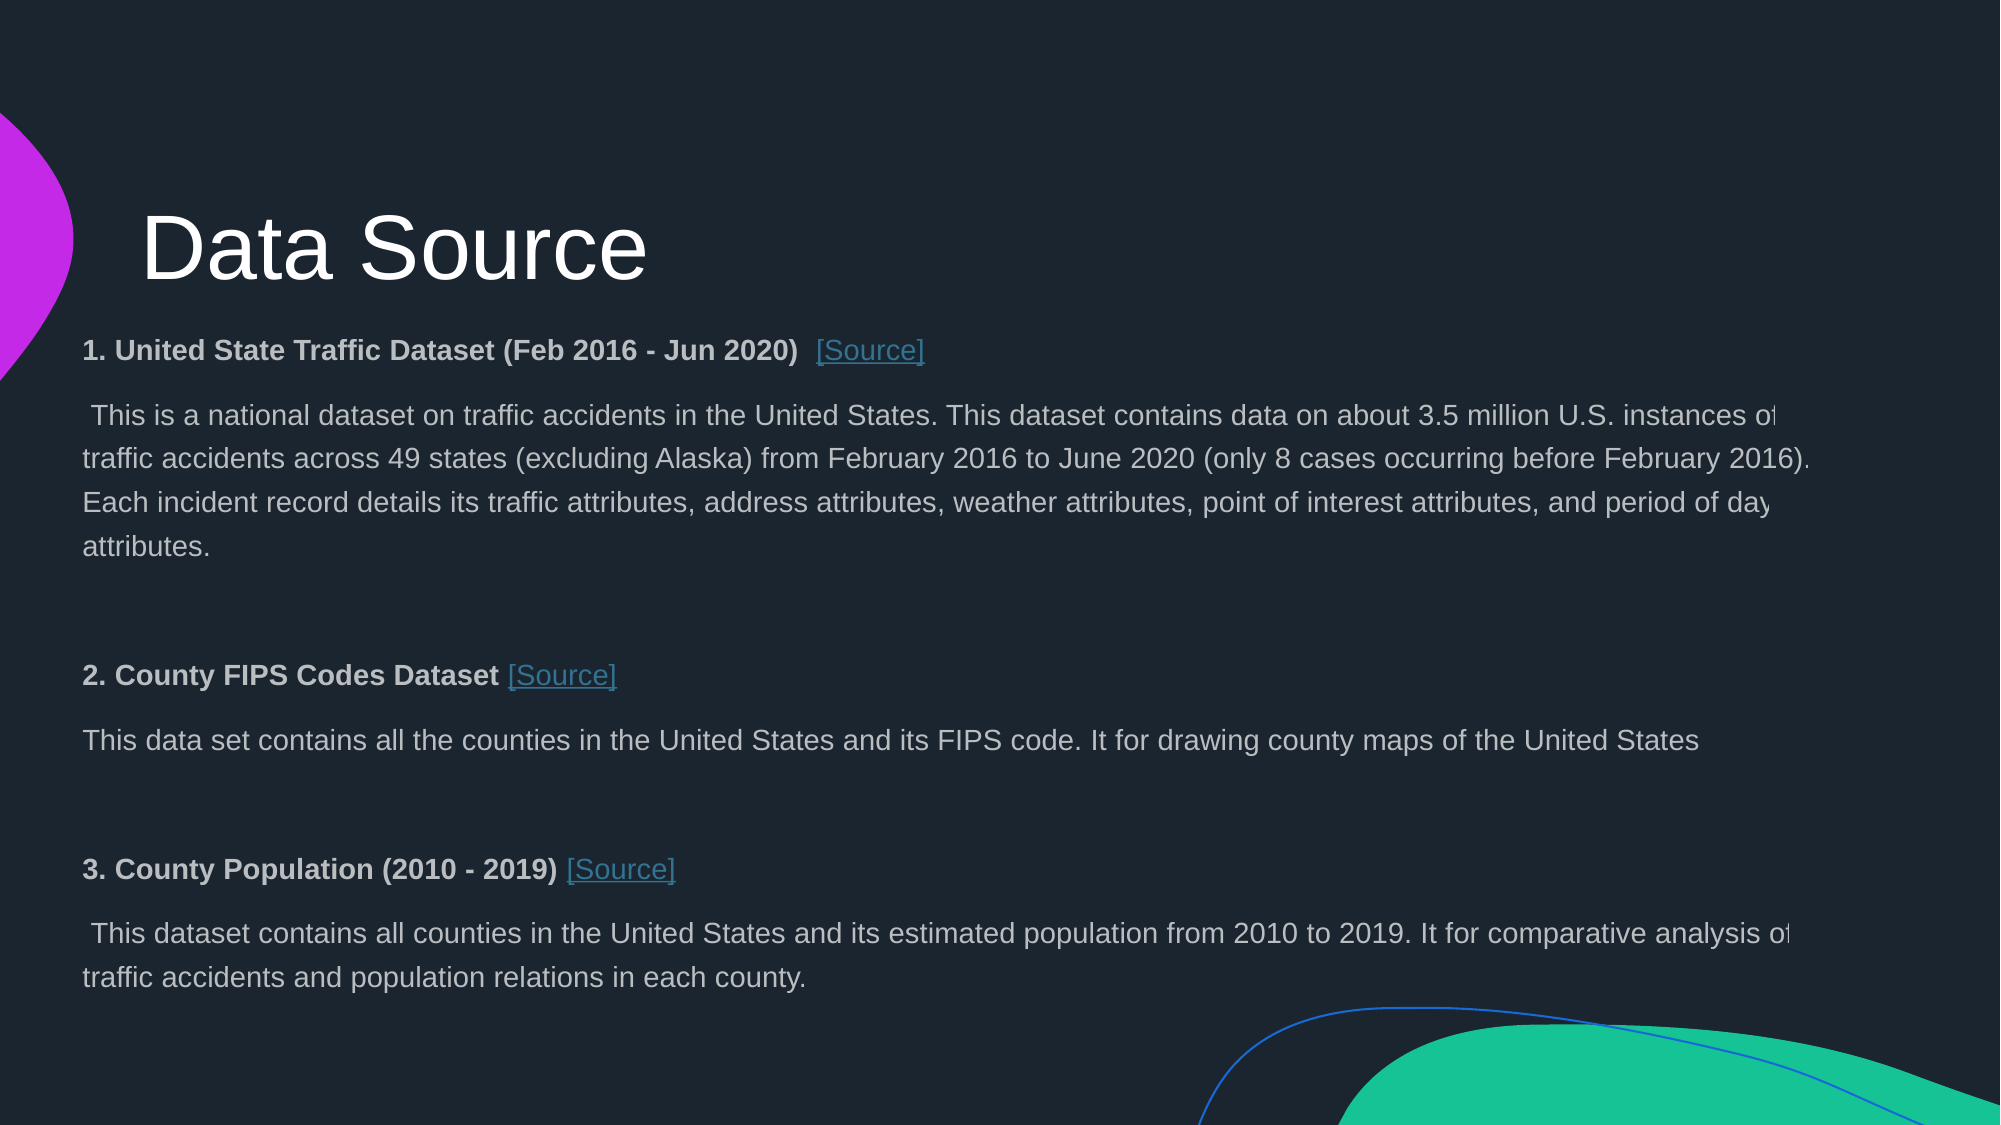

# Data Source
1. United State Traffic Dataset (Feb 2016 - Jun 2020)  [Source]
 This is a national dataset on traffic accidents in the United States. This dataset contains data on about 3.5 million U.S. instances of traffic accidents across 49 states (excluding Alaska) from February 2016 to June 2020 (only 8 cases occurring before February 2016). Each incident record details its traffic attributes, address attributes, weather attributes, point of interest attributes, and period of day attributes.

2. County FIPS Codes Dataset [Source]
This data set contains all the counties in the United States and its FIPS code. It for drawing county maps of the United States.

3. County Population (2010 - 2019) [Source]
 This dataset contains all counties in the United States and its estimated population from 2010 to 2019. It for comparative analysis of traffic accidents and population relations in each county.